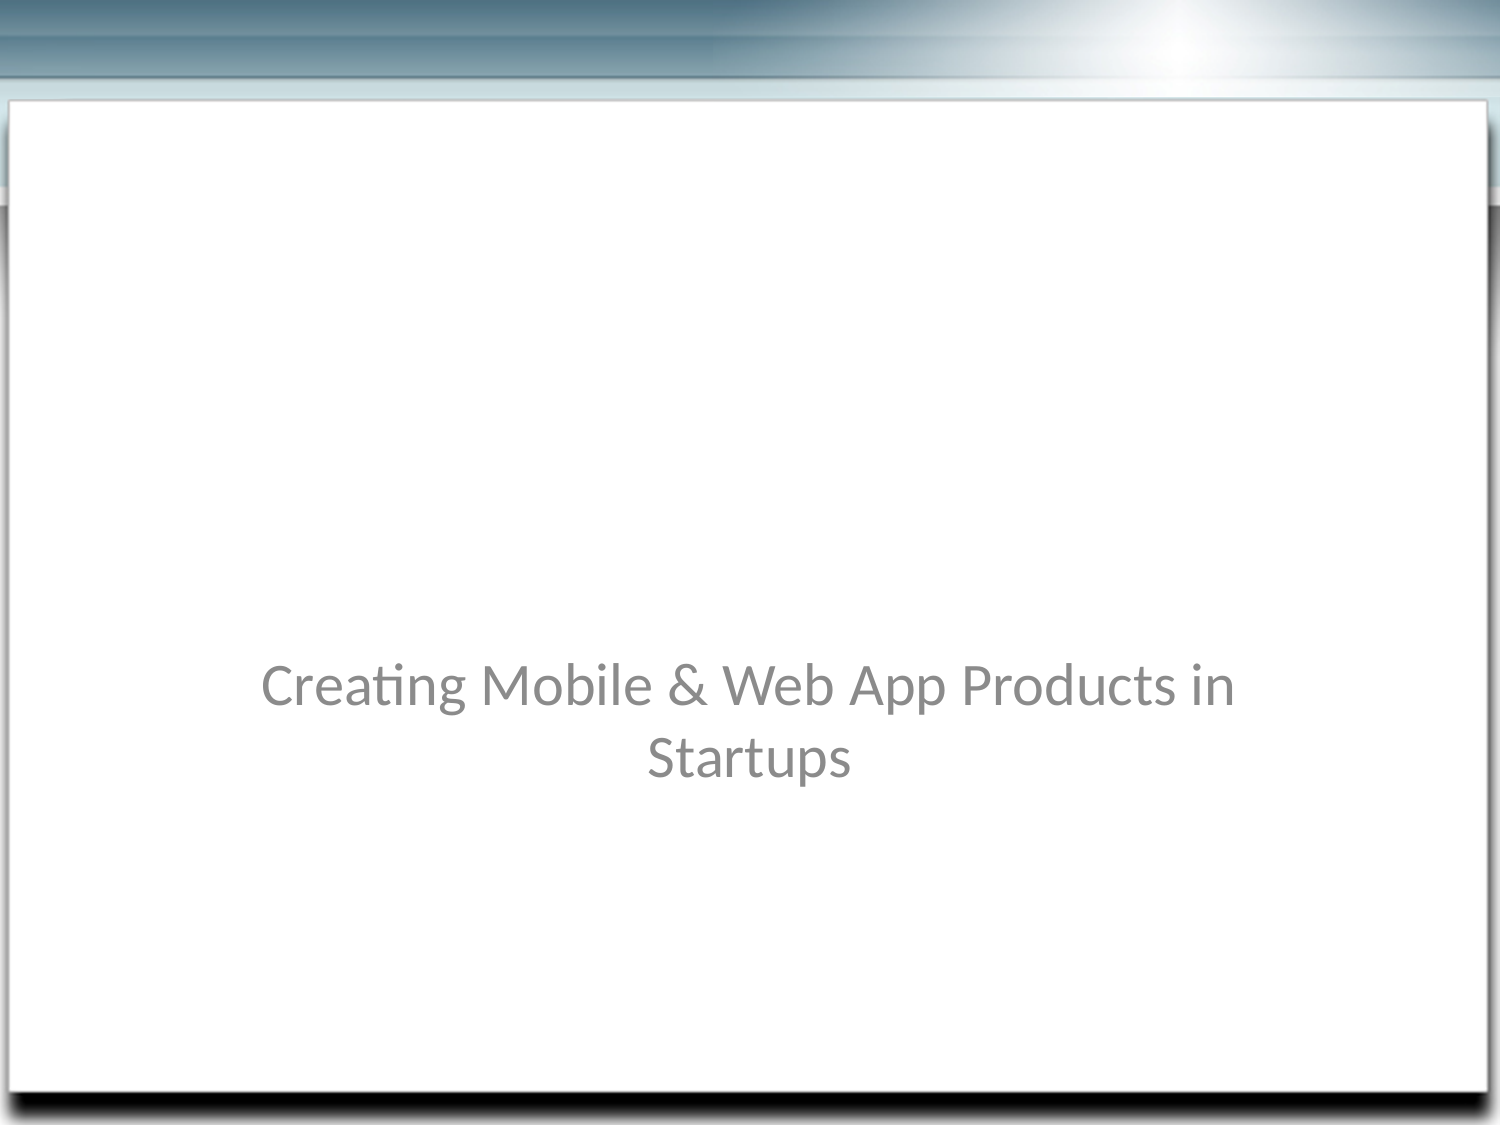

# Creating Mobile & Web App Products in Startups
Creating Mobile & Web App Products in Startups